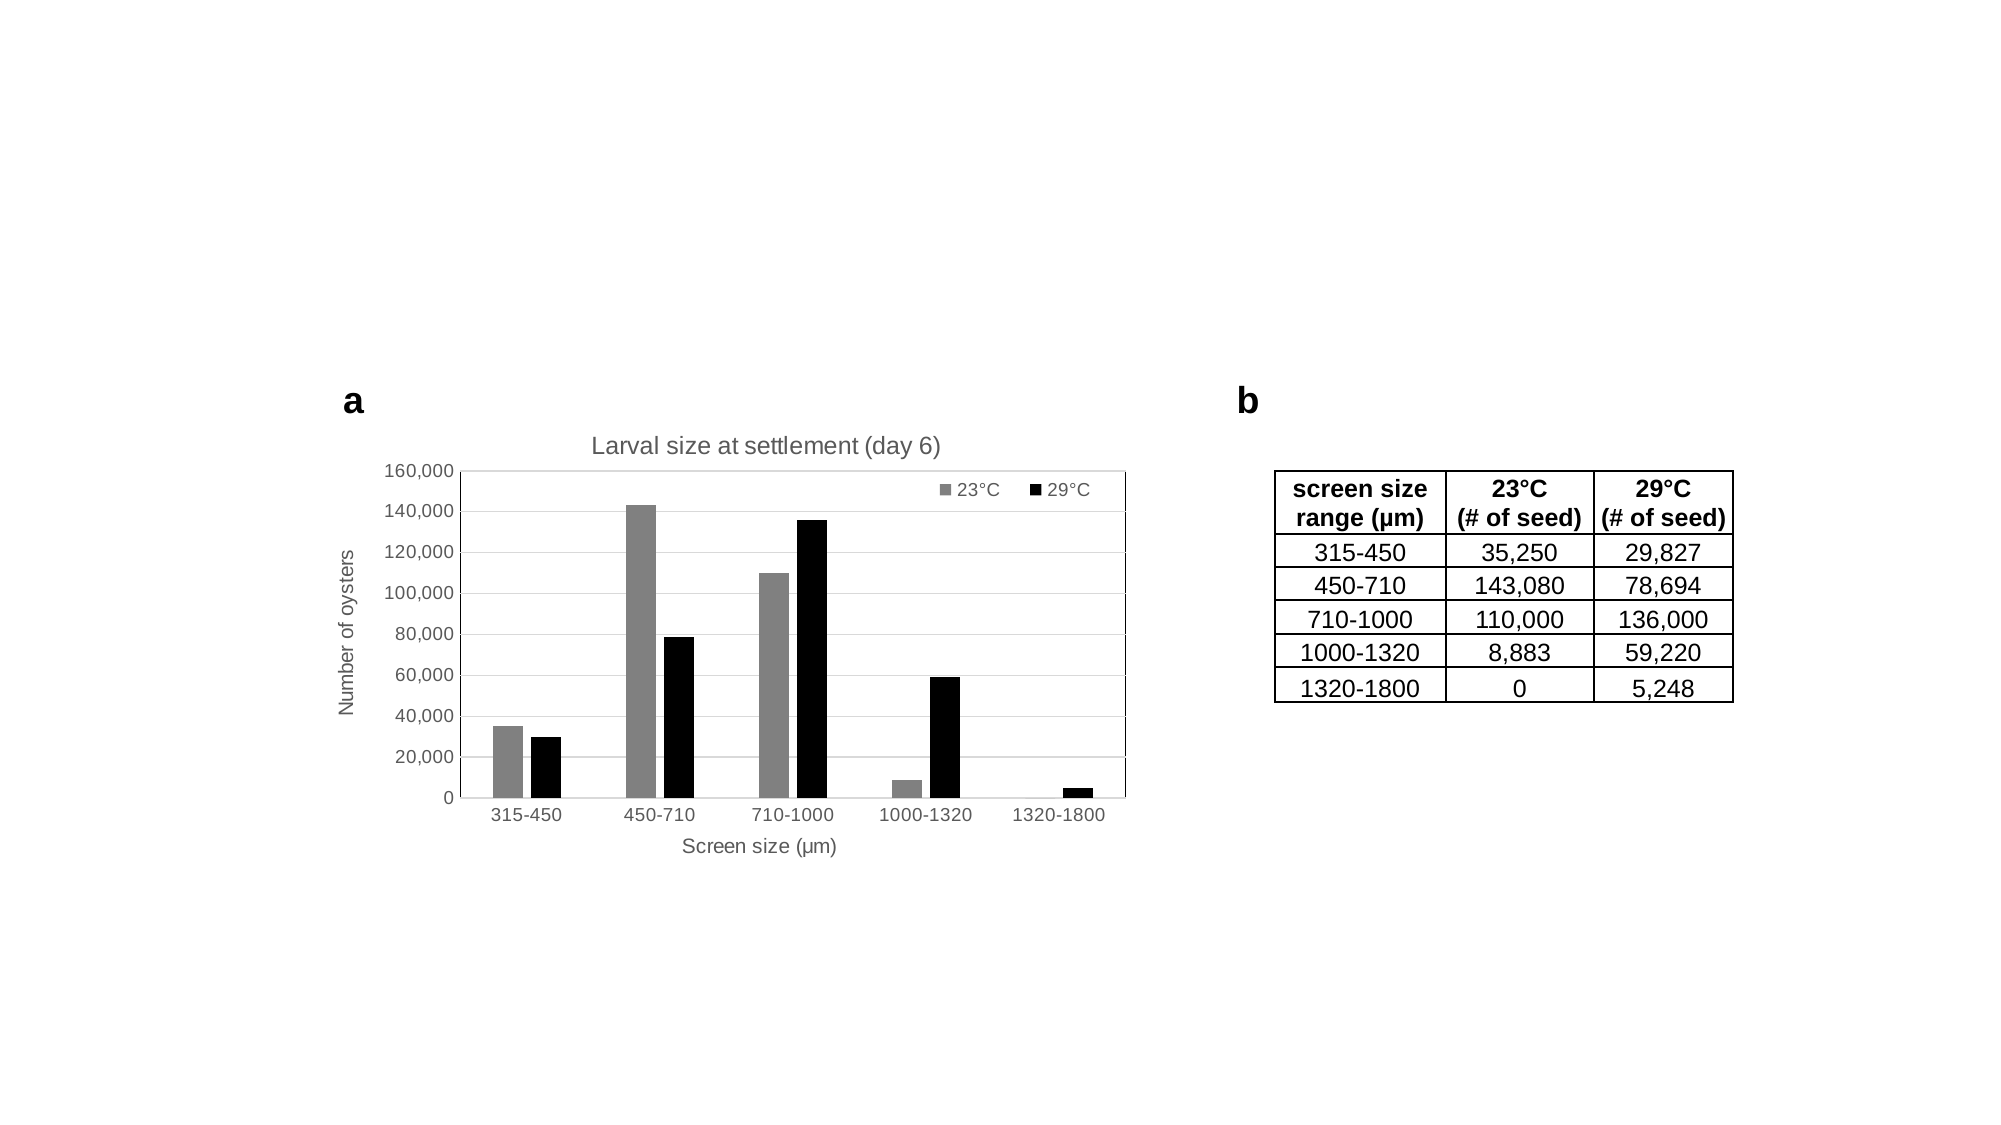

a
b

### Chart: Larval size at settlement (day 6)

| Category | 23°C | 29°C |
|---|---|---|
| 315-450 | 35250.0 | 29827.0 |
| 450-710 | 143080.0 | 78694.0 |
| 710-1000 | 110000.0 | 136000.0 |
| 1000-1320 | 8883.0 | 59220.0 |
| 1320-1800 | 0.0 | 5248.0 |
| screen size range (µm) | 23°C (# of seed) | 29°C (# of seed) |
| --- | --- | --- |
| 315-450 | 35,250 | 29,827 |
| 450-710 | 143,080 | 78,694 |
| 710-1000 | 110,000 | 136,000 |
| 1000-1320 | 8,883 | 59,220 |
| 1320-1800 | 0 | 5,248 |